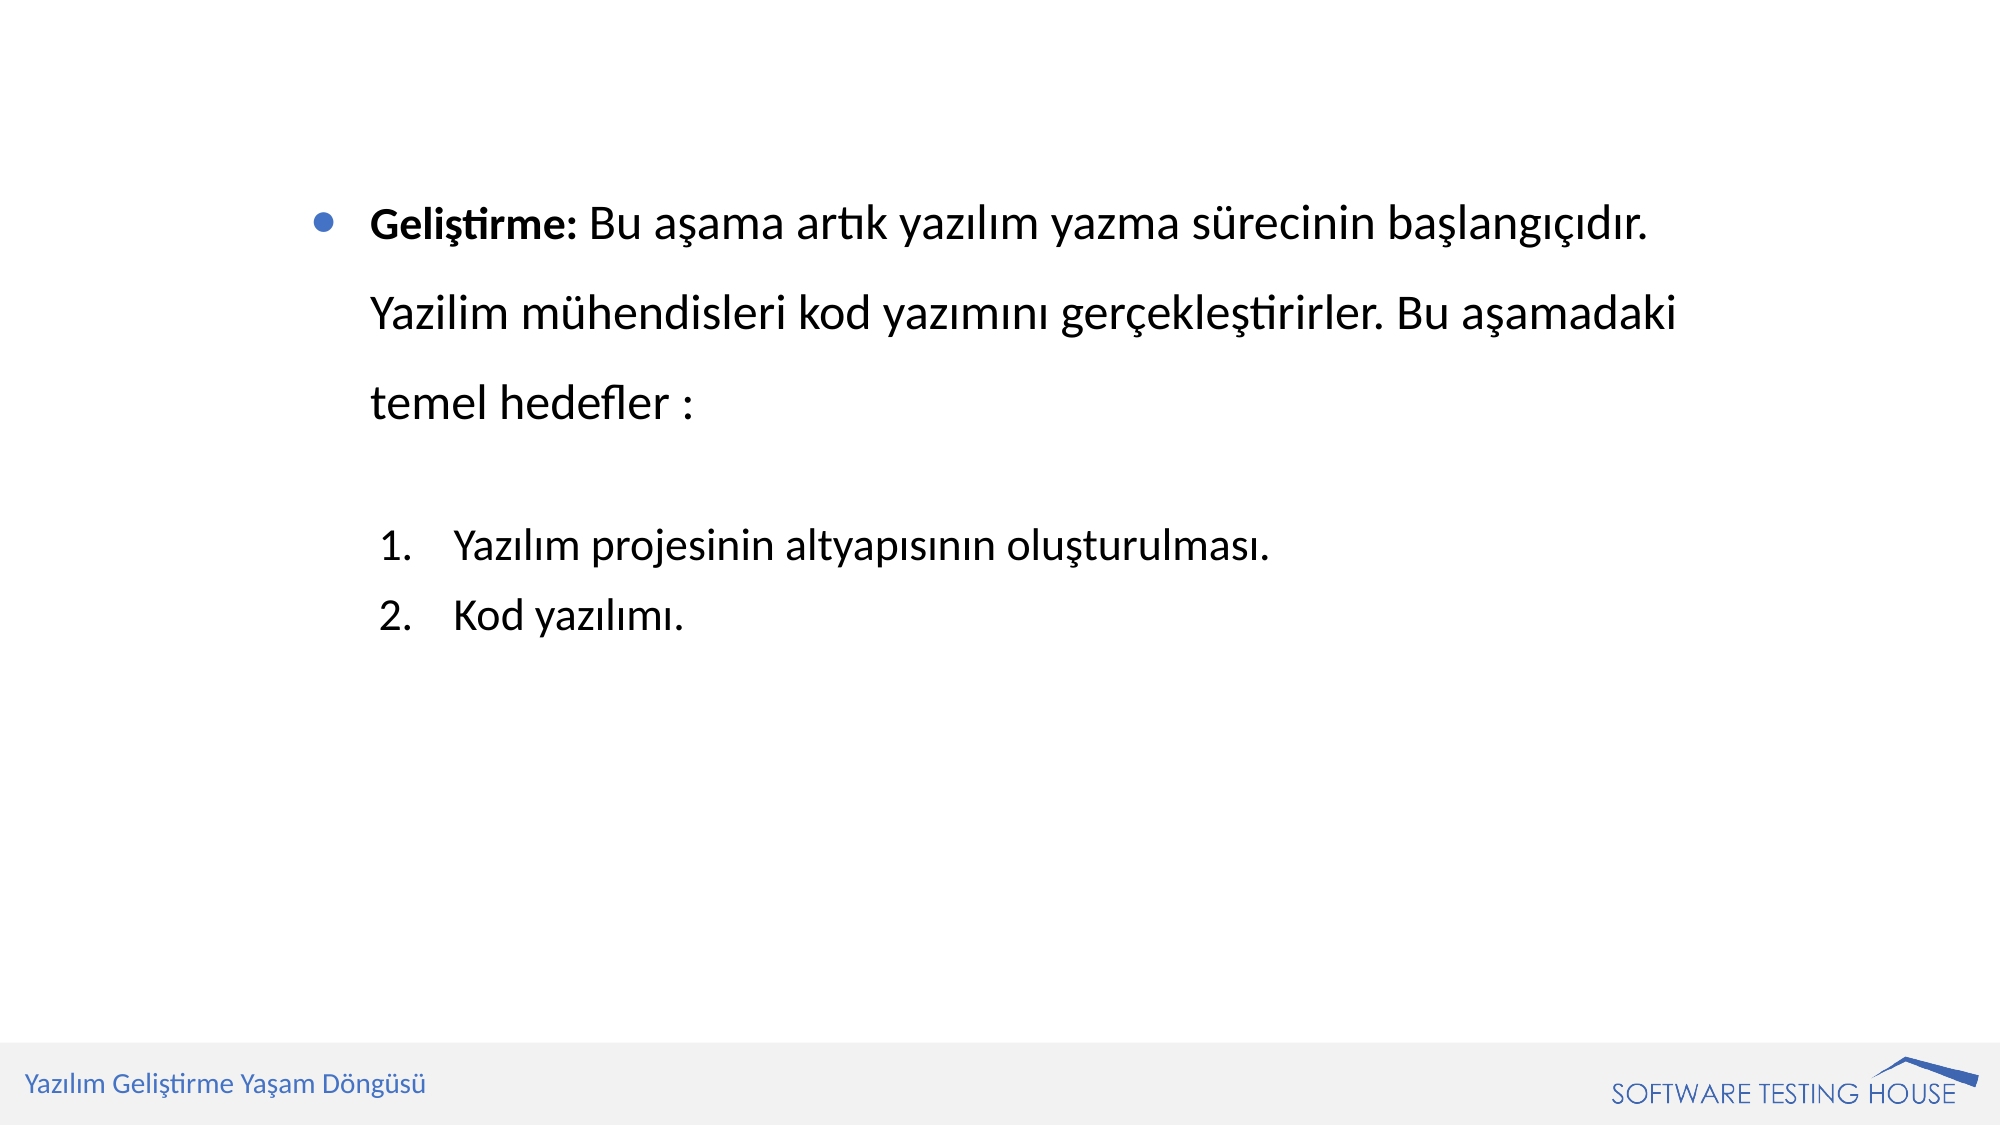

Geliştirme: Bu aşama artık yazılım yazma sürecinin başlangıçıdır. Yazilim mühendisleri kod yazımını gerçekleştirirler. Bu aşamadaki temel hedefler :
Yazılım projesinin altyapısının oluşturulması.
Kod yazılımı.
Yazılım Geliştirme Yaşam Döngüsü